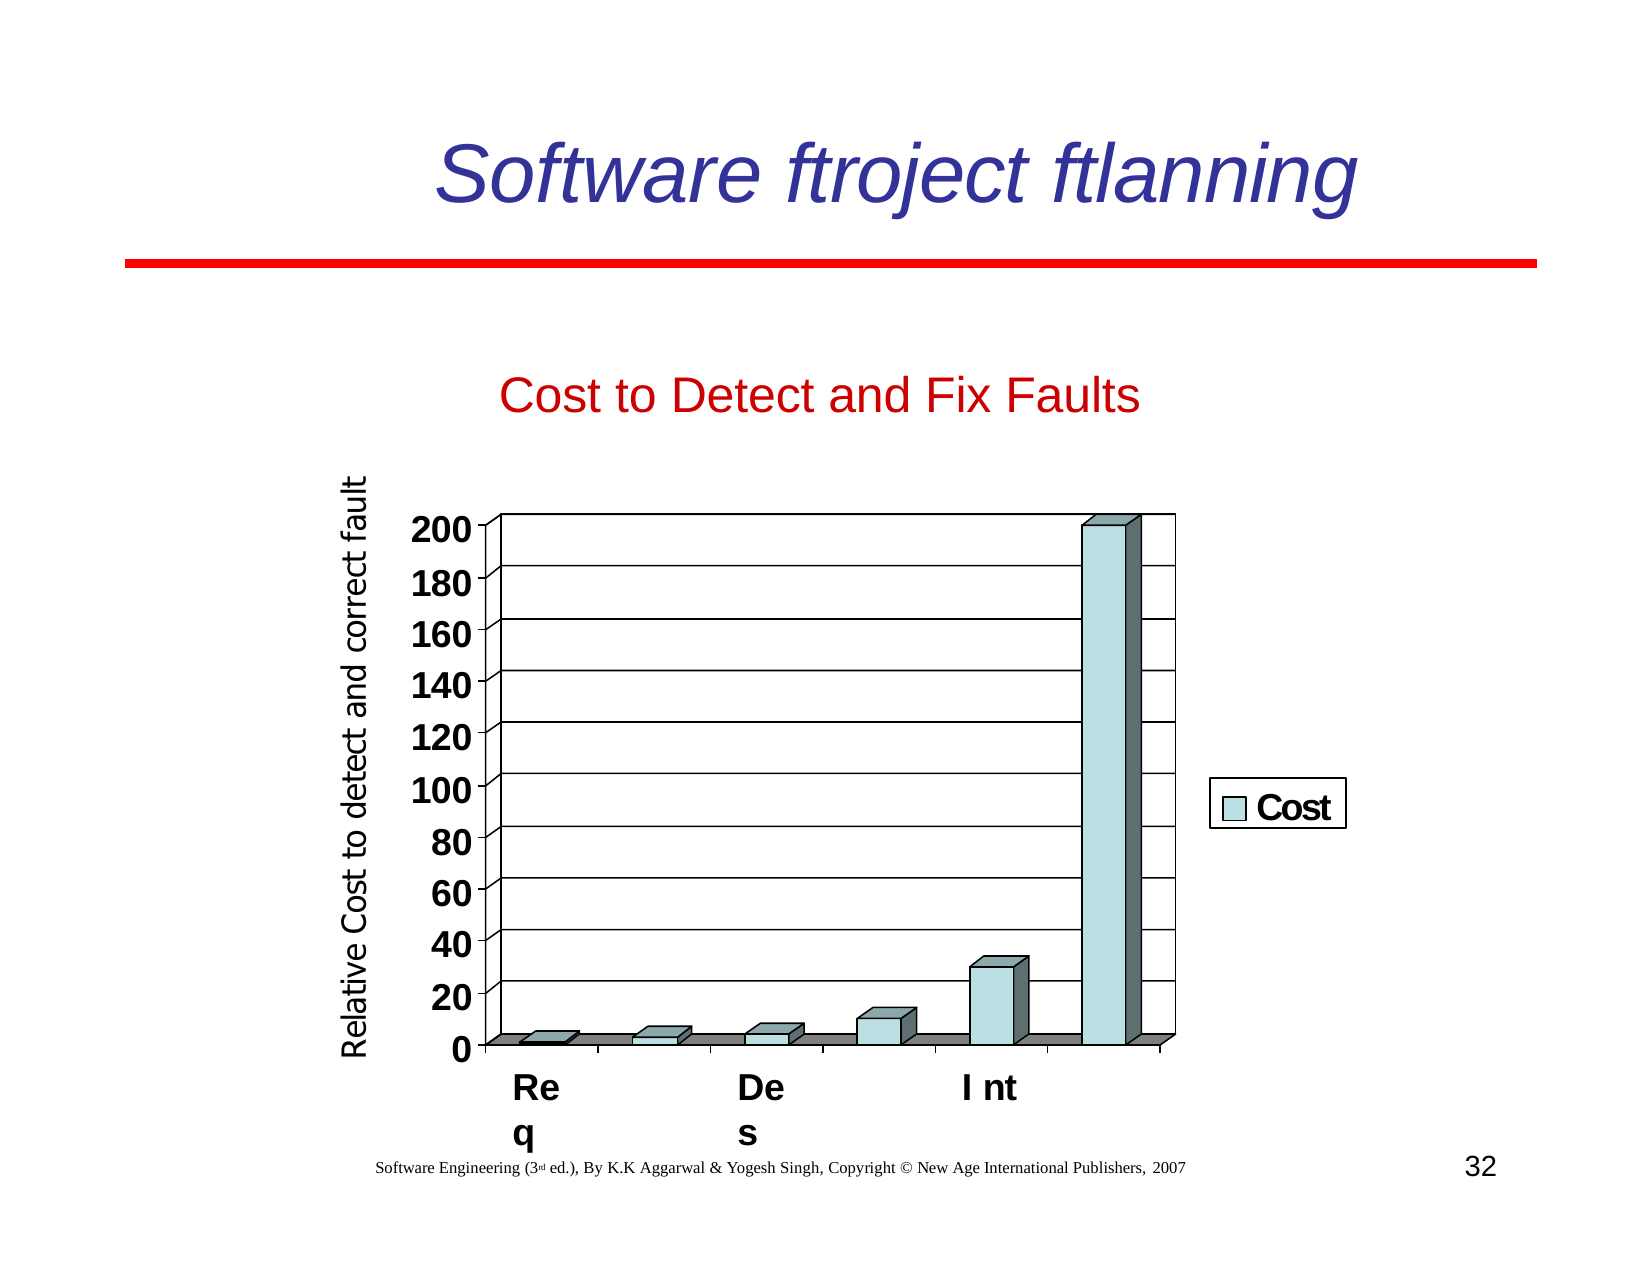

# Software ftroject ftlanning

Cost to Detect and Fix Faults
Relative Cost to detect and correct fault
200
180
160
140
120
100
80
60
40
20
0

Cost

Req
Des
I nt
32
Software Engineering (3rd  ed.), By K.K Aggarwal & Yogesh Singh, Copyright © New Age International Publishers, 2007